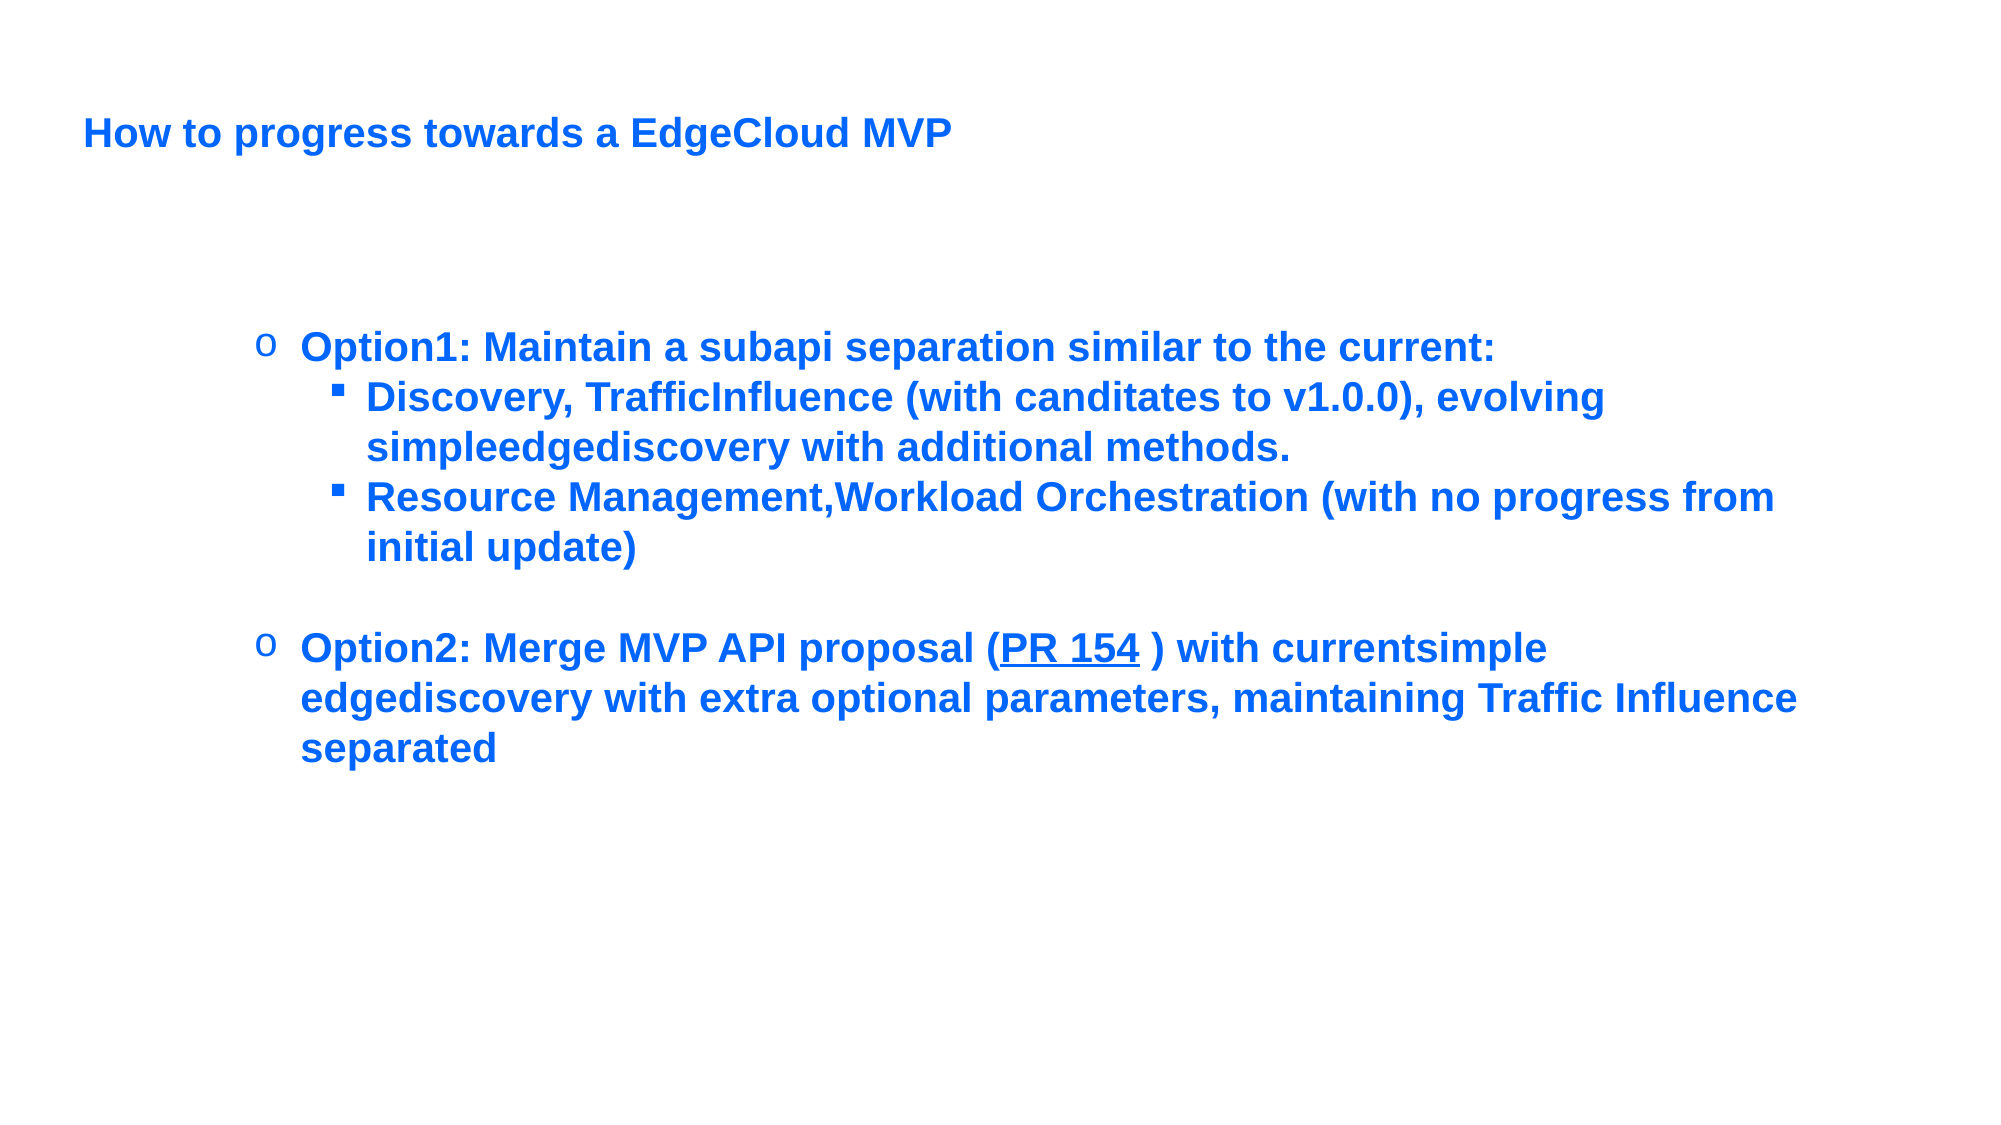

How to progress towards a EdgeCloud MVP

Option1: Maintain a subapi separation similar to the current:
Discovery, TrafficInfluence (with canditates to v1.0.0), evolving simpleedgediscovery with additional methods.
Resource Management,Workload Orchestration (with no progress from initial update)

Option2: Merge MVP API proposal (PR 154 ) with currentsimple edgediscovery with extra optional parameters, maintaining Traffic Influence separated